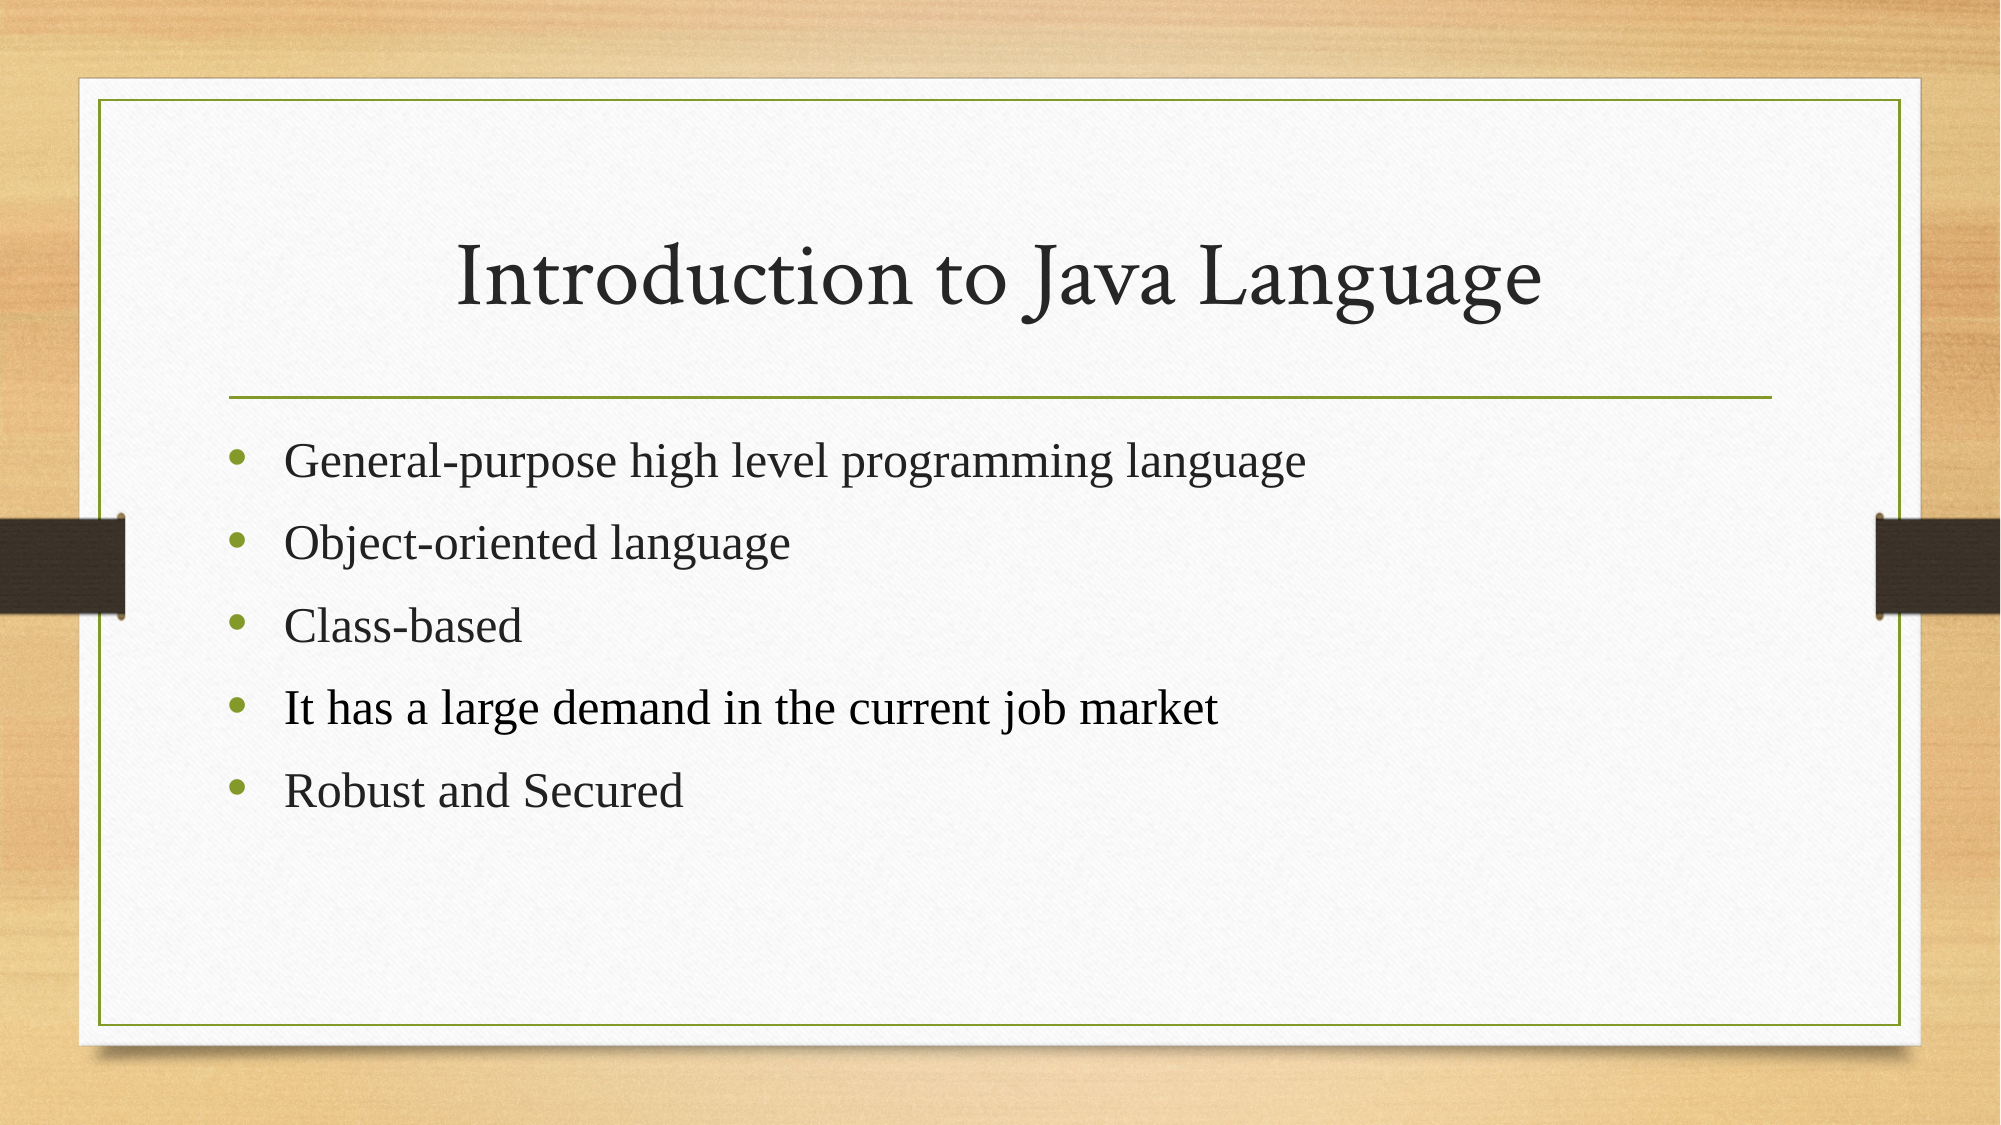

# Introduction to Java Language
General-purpose high level programming language
Object-oriented language
Class-based
It has a large demand in the current job market
Robust and Secured